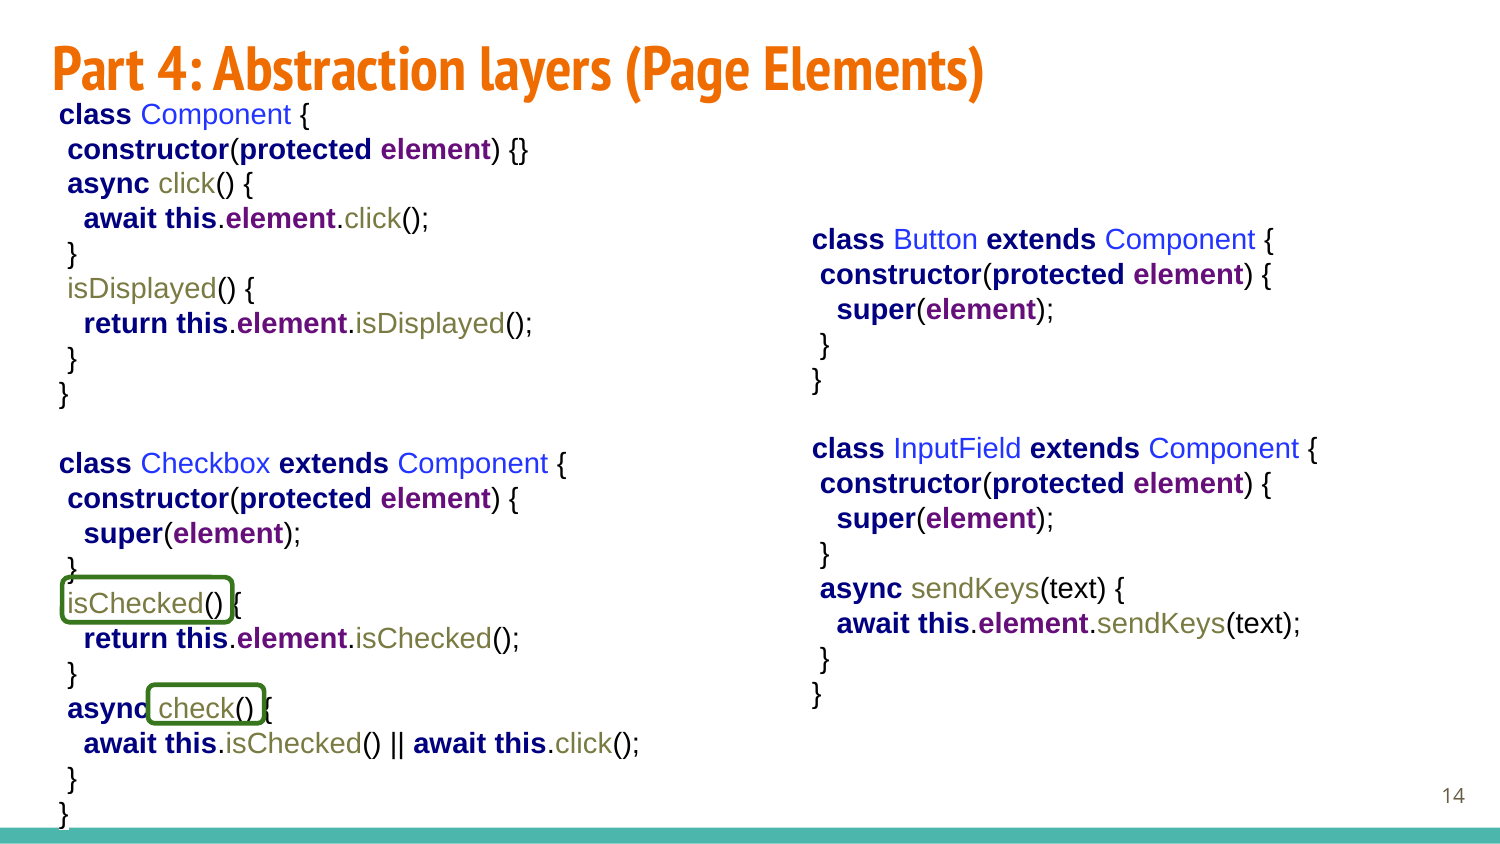

# Part 4: Abstraction layers (Page Elements)
class Component {
 constructor(protected element) {}
 async click() {
   await this.element.click();
 }
 isDisplayed() {
   return this.element.isDisplayed();
 }
}

class Checkbox extends Component {
 constructor(protected element) {
   super(element);
 }
 isChecked() {
   return this.element.isChecked();
 }
 async check() {
   await this.isChecked() || await this.click();
 }
}
class Button extends Component {
 constructor(protected element) {
   super(element);
 }
}

class InputField extends Component {
 constructor(protected element) {
   super(element);
 }
 async sendKeys(text) {
   await this.element.sendKeys(text);
 }
}

14